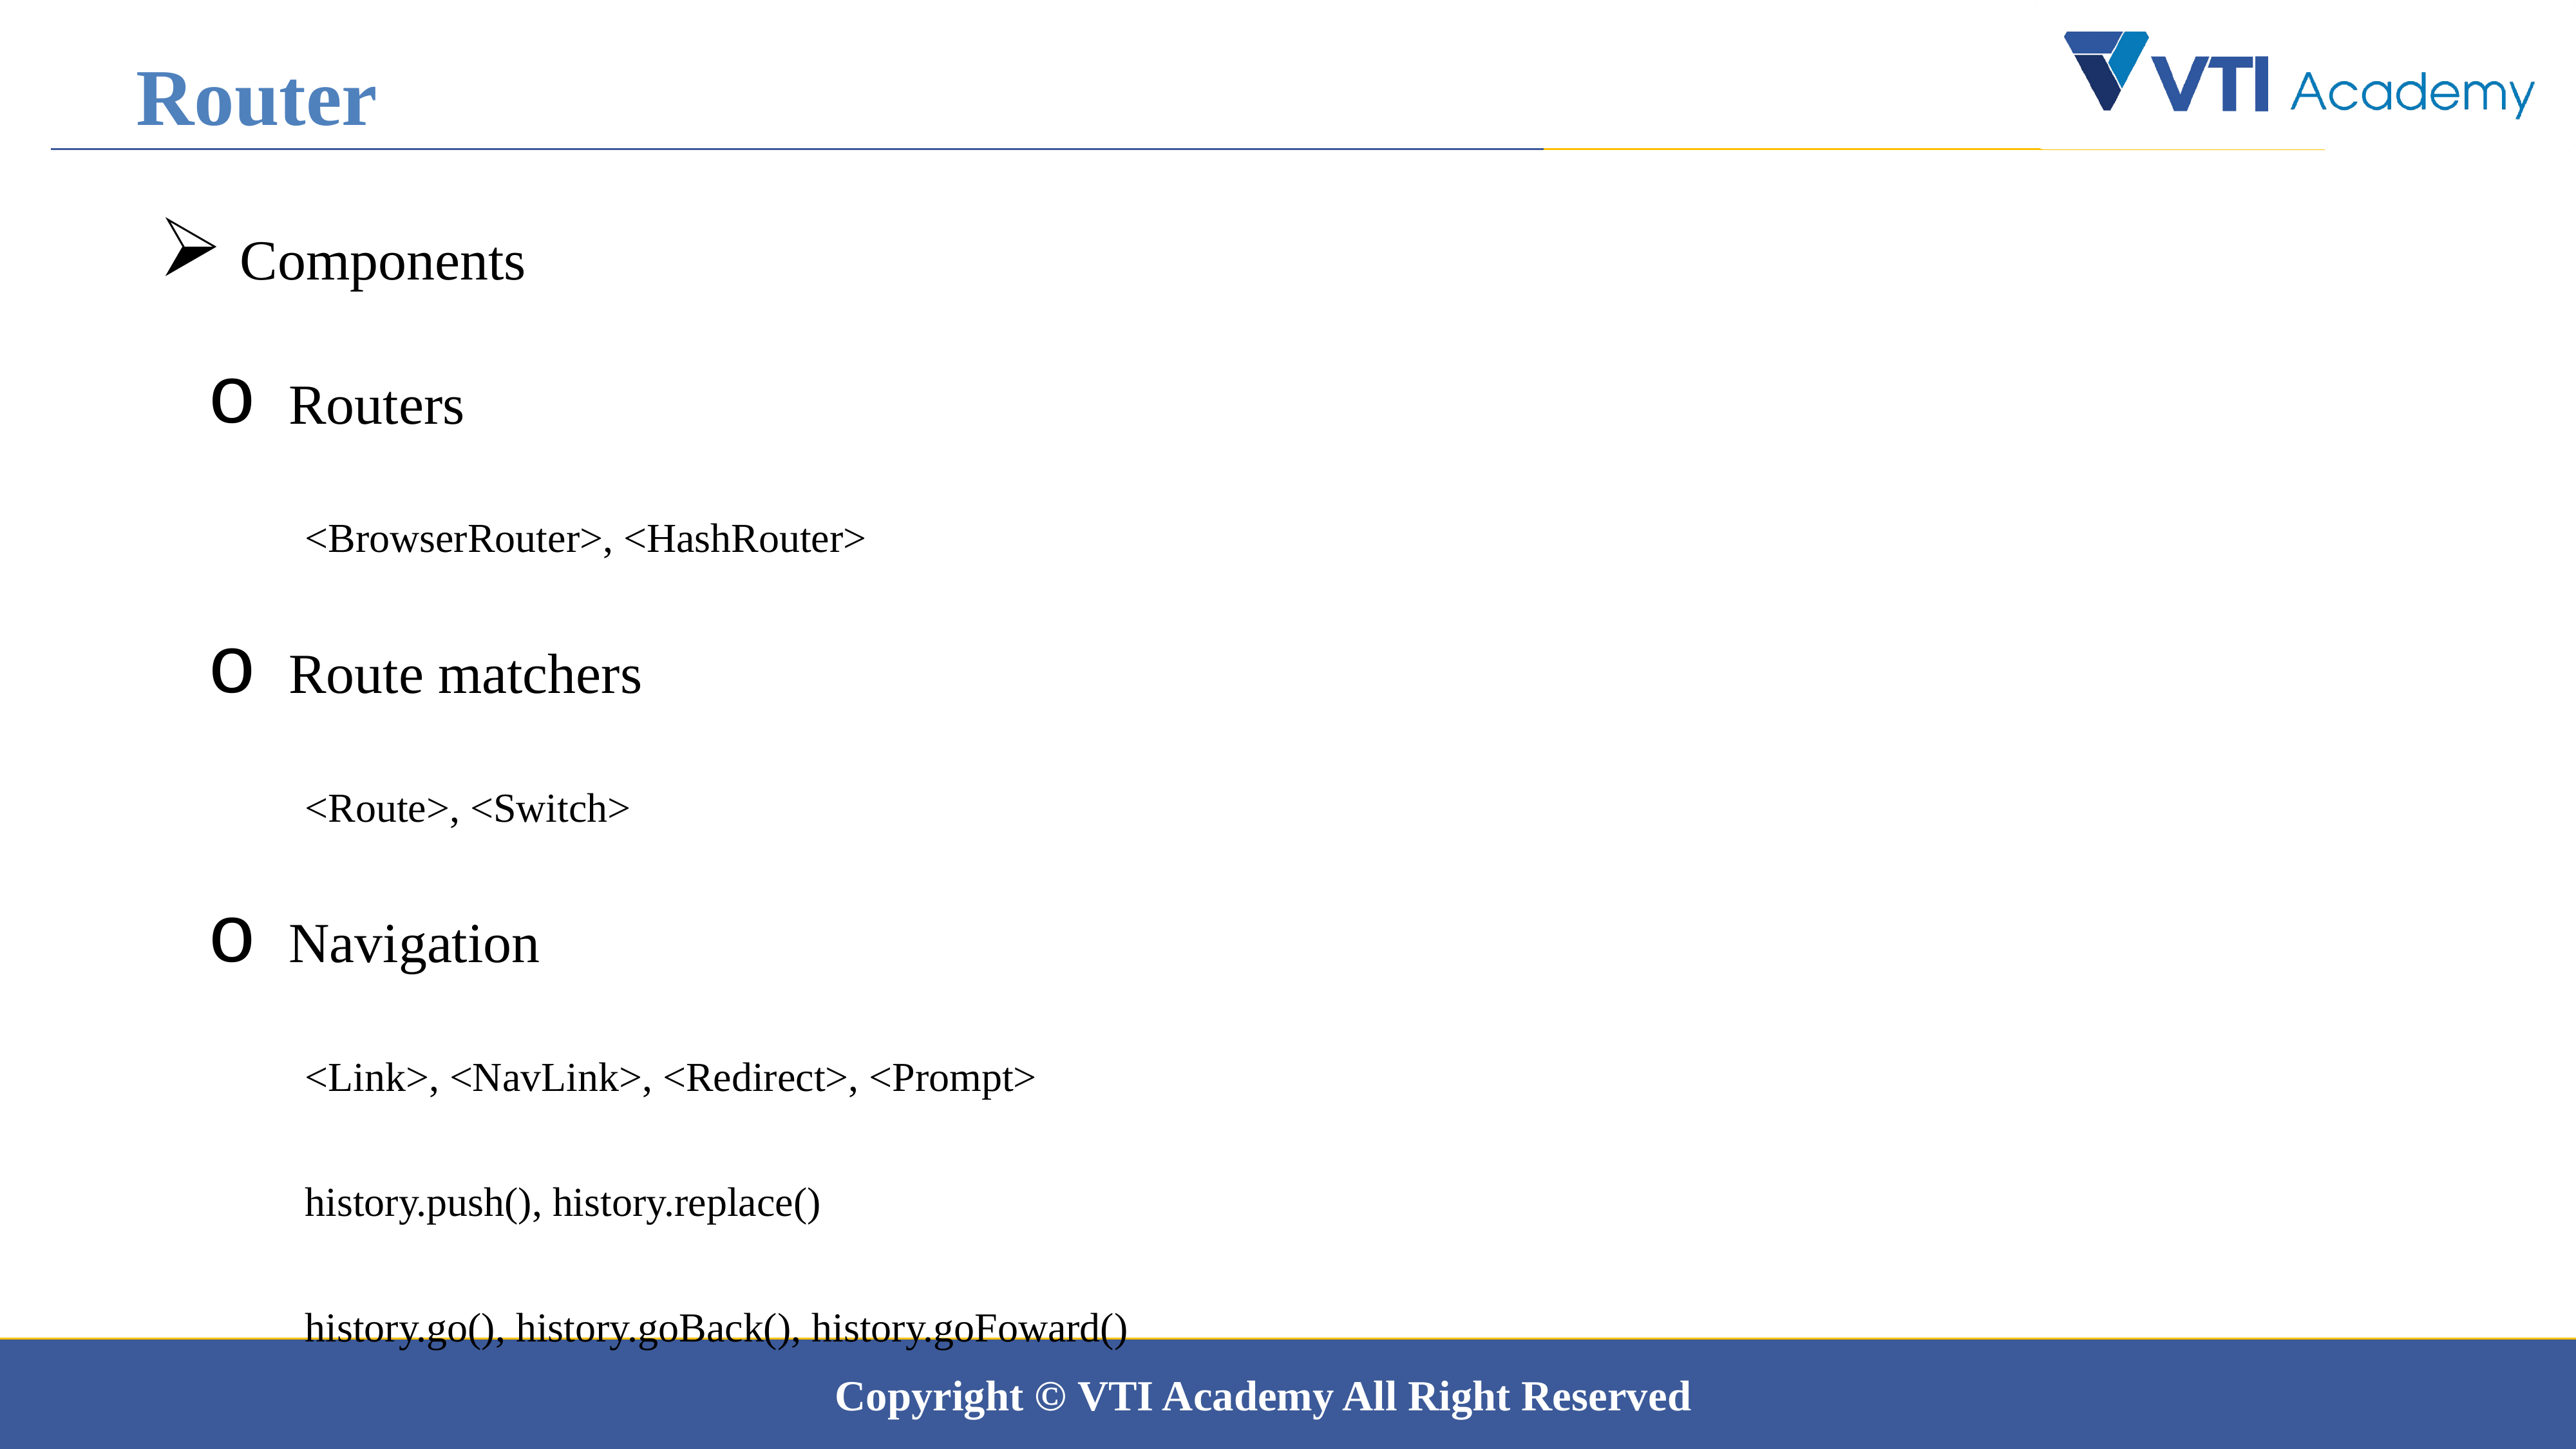

Router
 Components
 Routers
<BrowserRouter>, <HashRouter>
 Route matchers
<Route>, <Switch>
 Navigation
<Link>, <NavLink>, <Redirect>, <Prompt>
history.push(), history.replace()
history.go(), history.goBack(), history.goFoward()